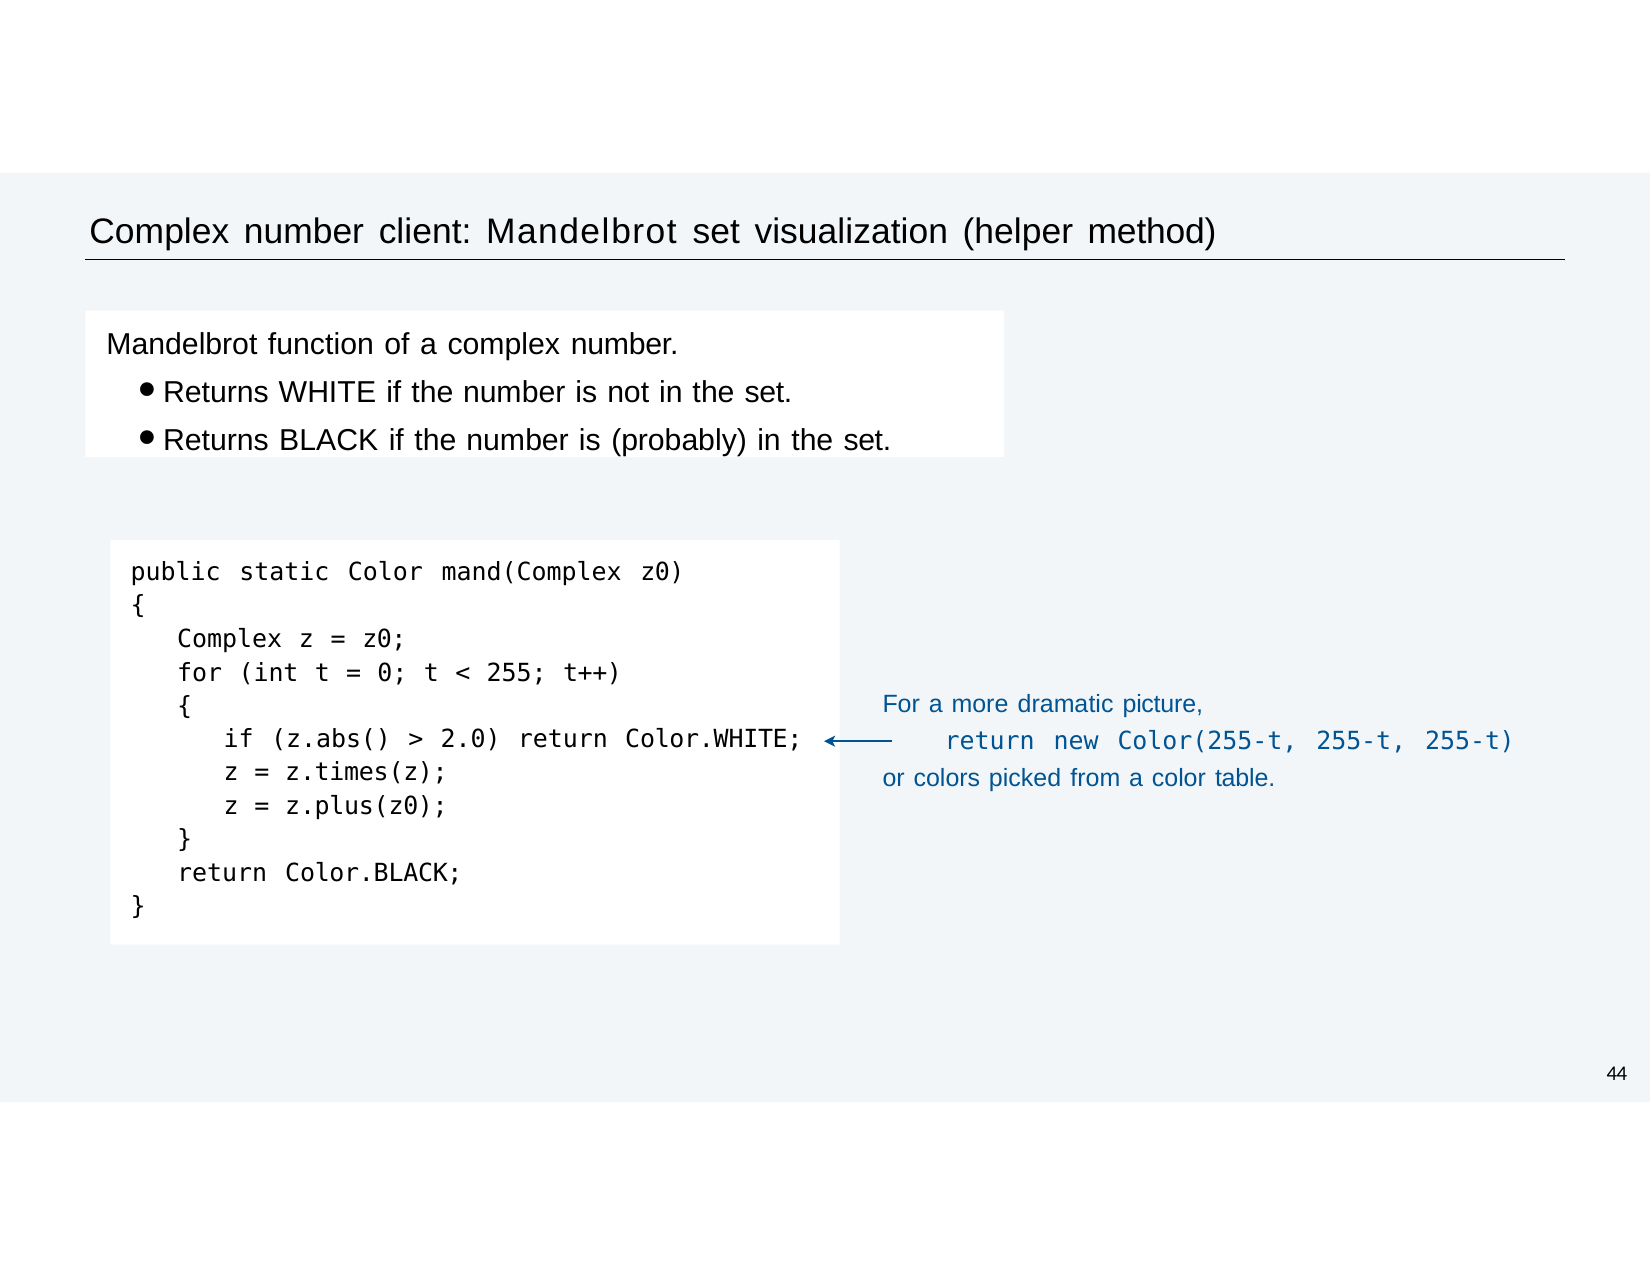

# Complex number client: Mandelbrot set visualization (helper method)

Mandelbrot function of a complex number.
Returns WHITE if the number is not in the set.
Returns BLACK if the number is (probably) in the set.

public static Color mand(Complex z0)
{
Complex z = z0;
for (int t = 0; t < 255; t++)
{
if (z.abs() > 2.0) return Color.WHITE; z = z.times(z);
z = z.plus(z0);
}
return Color.BLACK;
}
For a more dramatic picture,
return new Color(255-t, 255-t, 255-t)

or colors picked from a color table.
44